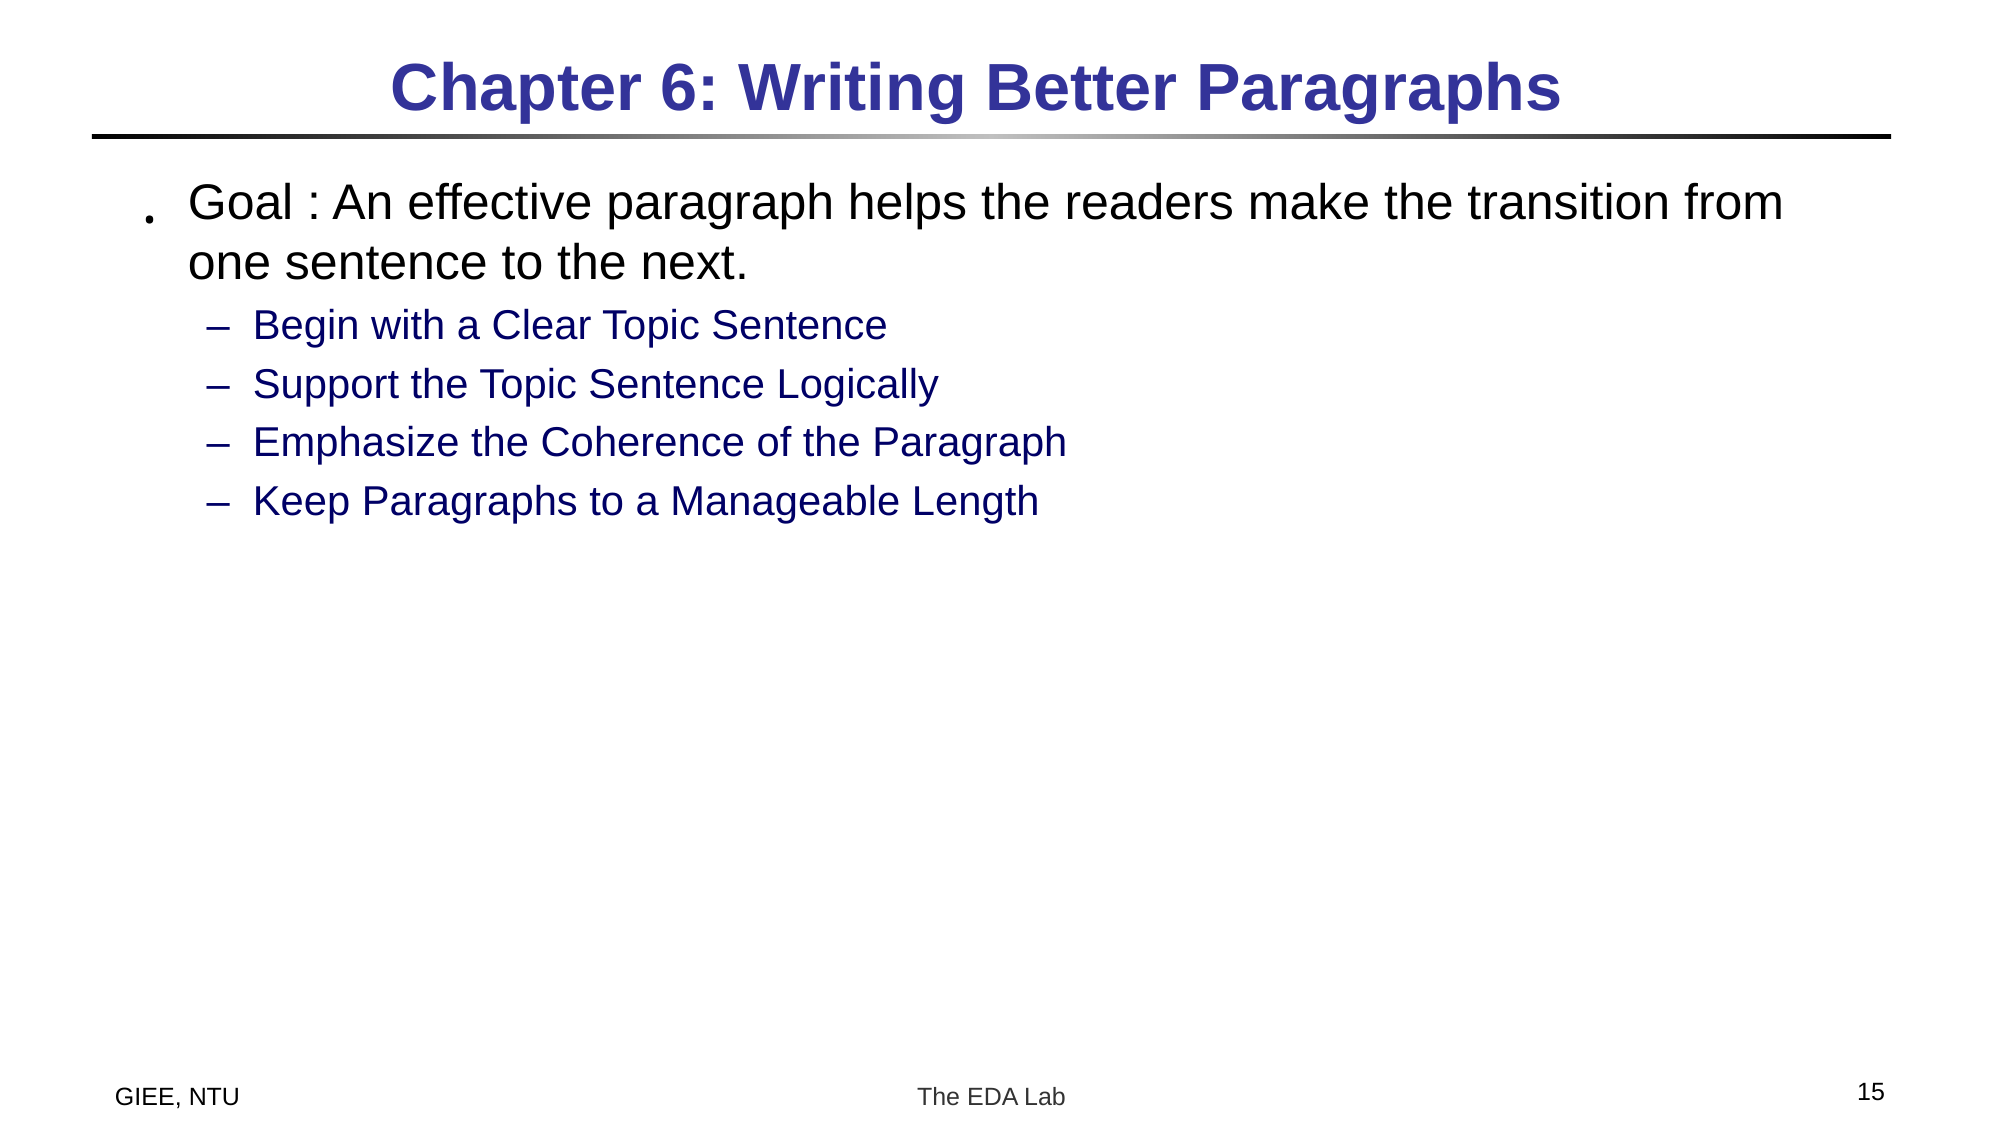

# Chapter 6: Writing Better Paragraphs
Goal : An effective paragraph helps the readers make the transition from one sentence to the next.
–  Begin with a Clear Topic Sentence
–  Support the Topic Sentence Logically
–  Emphasize the Coherence of the Paragraph
–  Keep Paragraphs to a Manageable Length

15
GIEE, NTU